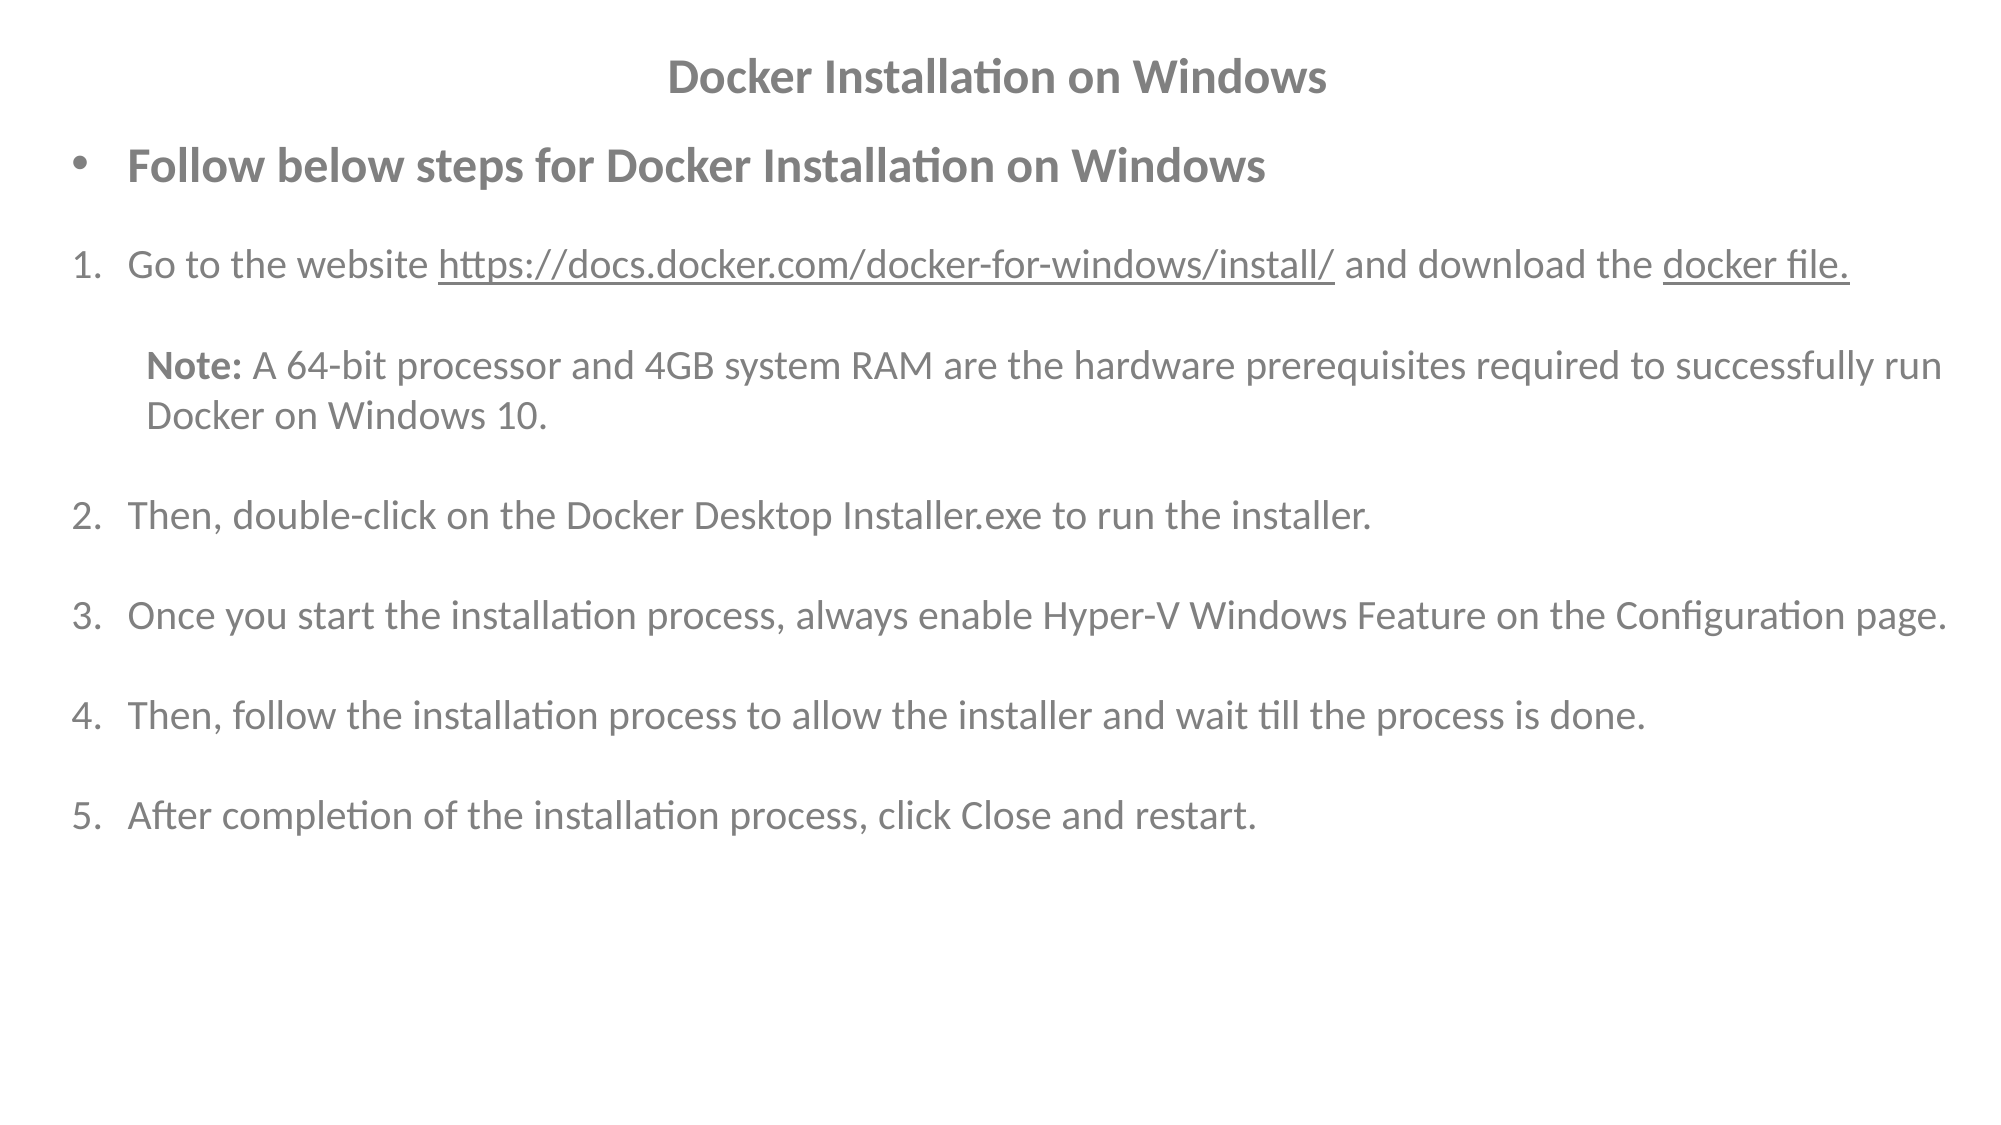

Docker Installation on Windows
Follow below steps for Docker Installation on Windows

Go to the website https://docs.docker.com/docker-for-windows/install/ and download the docker file.

Note: A 64-bit processor and 4GB system RAM are the hardware prerequisites required to successfully run Docker on Windows 10.

Then, double-click on the Docker Desktop Installer.exe to run the installer.

Once you start the installation process, always enable Hyper-V Windows Feature on the Configuration page.

Then, follow the installation process to allow the installer and wait till the process is done.

After completion of the installation process, click Close and restart.